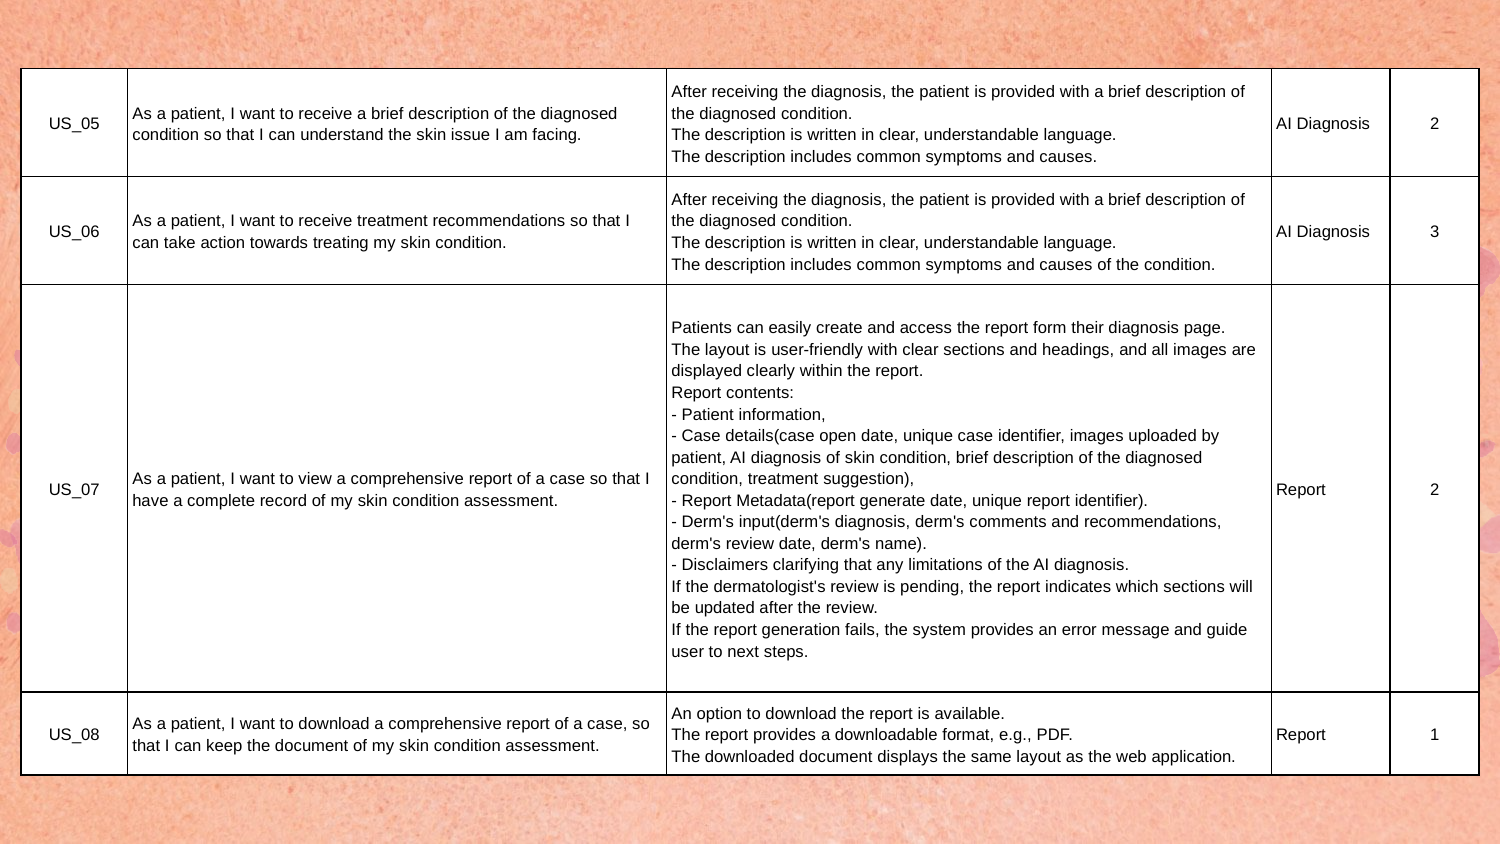

| US\_05 | As a patient, I want to receive a brief description of the diagnosed condition so that I can understand the skin issue I am facing. | After receiving the diagnosis, the patient is provided with a brief description of the diagnosed condition. The description is written in clear, understandable language. The description includes common symptoms and causes. | AI Diagnosis | 2 |
| --- | --- | --- | --- | --- |
| US\_06 | As a patient, I want to receive treatment recommendations so that I can take action towards treating my skin condition. | After receiving the diagnosis, the patient is provided with a brief description of the diagnosed condition. The description is written in clear, understandable language. The description includes common symptoms and causes of the condition. | AI Diagnosis | 3 |
| US\_07 | As a patient, I want to view a comprehensive report of a case so that I have a complete record of my skin condition assessment. | Patients can easily create and access the report form their diagnosis page. The layout is user-friendly with clear sections and headings, and all images are displayed clearly within the report. Report contents: - Patient information, - Case details(case open date, unique case identifier, images uploaded by patient, AI diagnosis of skin condition, brief description of the diagnosed condition, treatment suggestion), - Report Metadata(report generate date, unique report identifier). - Derm's input(derm's diagnosis, derm's comments and recommendations, derm's review date, derm's name). - Disclaimers clarifying that any limitations of the AI diagnosis. If the dermatologist's review is pending, the report indicates which sections will be updated after the review. If the report generation fails, the system provides an error message and guide user to next steps. | Report | 2 |
| US\_08 | As a patient, I want to download a comprehensive report of a case, so that I can keep the document of my skin condition assessment. | An option to download the report is available. The report provides a downloadable format, e.g., PDF. The downloaded document displays the same layout as the web application. | Report | 1 |